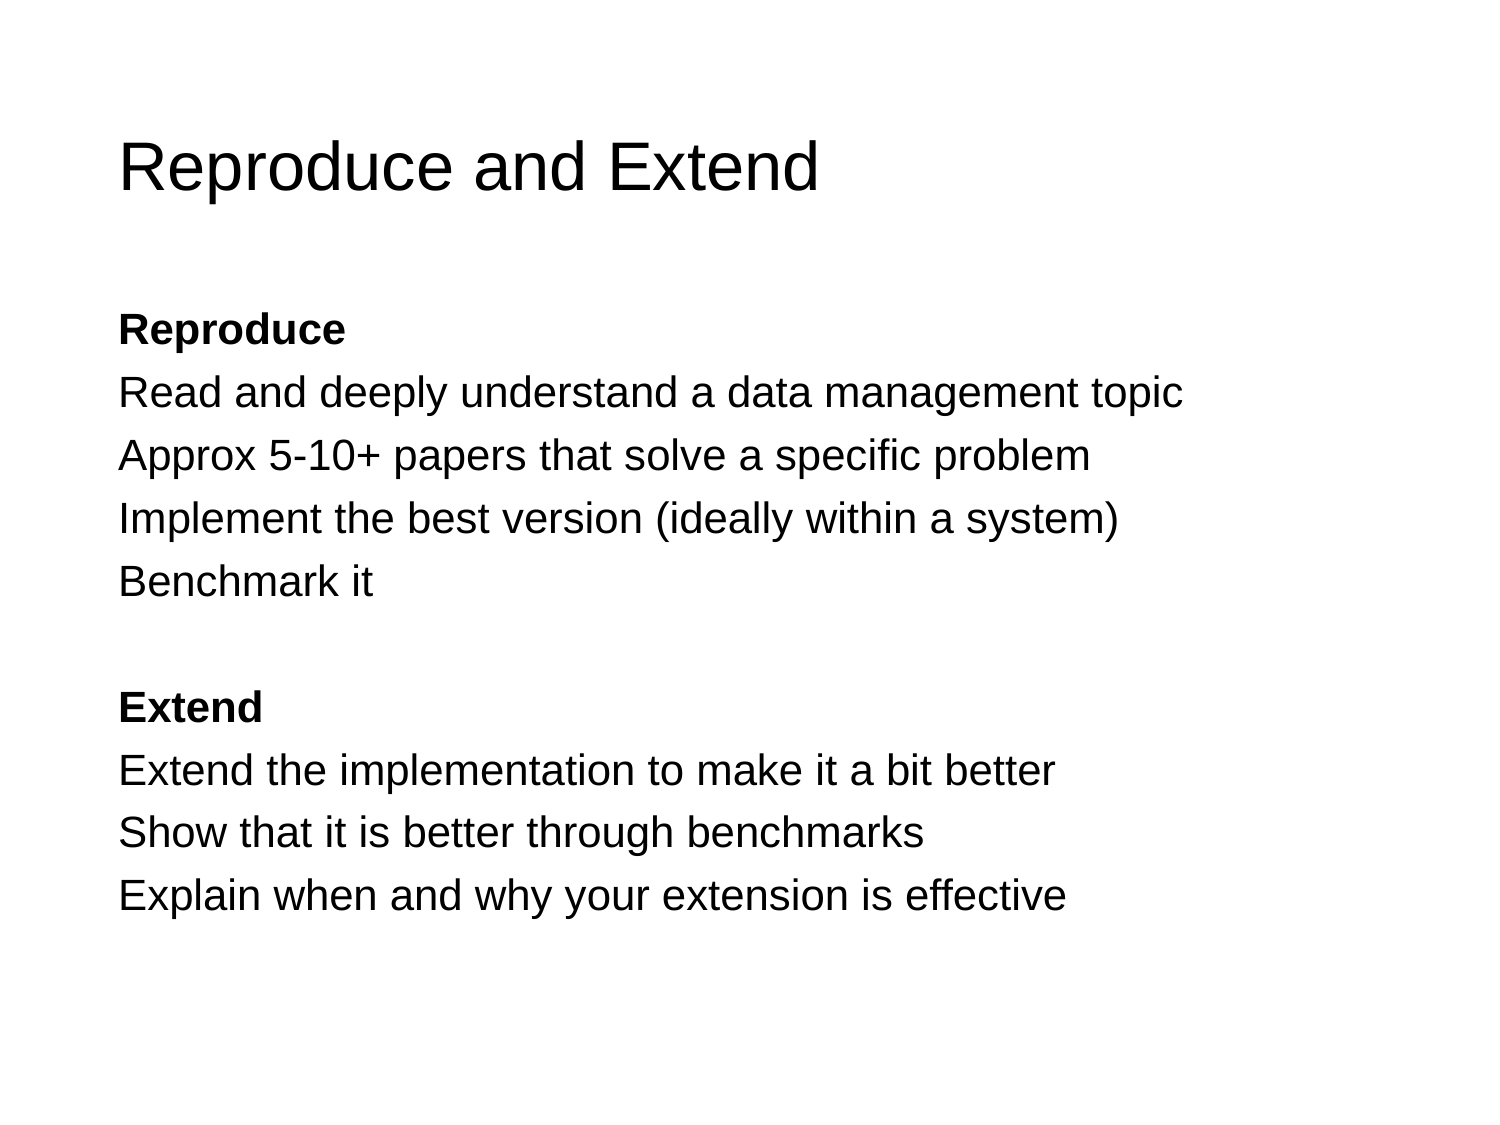

# Reproduce and Extend
Reproduce
Read and deeply understand a data management topic
Approx 5-10+ papers that solve a specific problem
Implement the best version (ideally within a system)
Benchmark it

Extend
Extend the implementation to make it a bit better
Show that it is better through benchmarks
Explain when and why your extension is effective